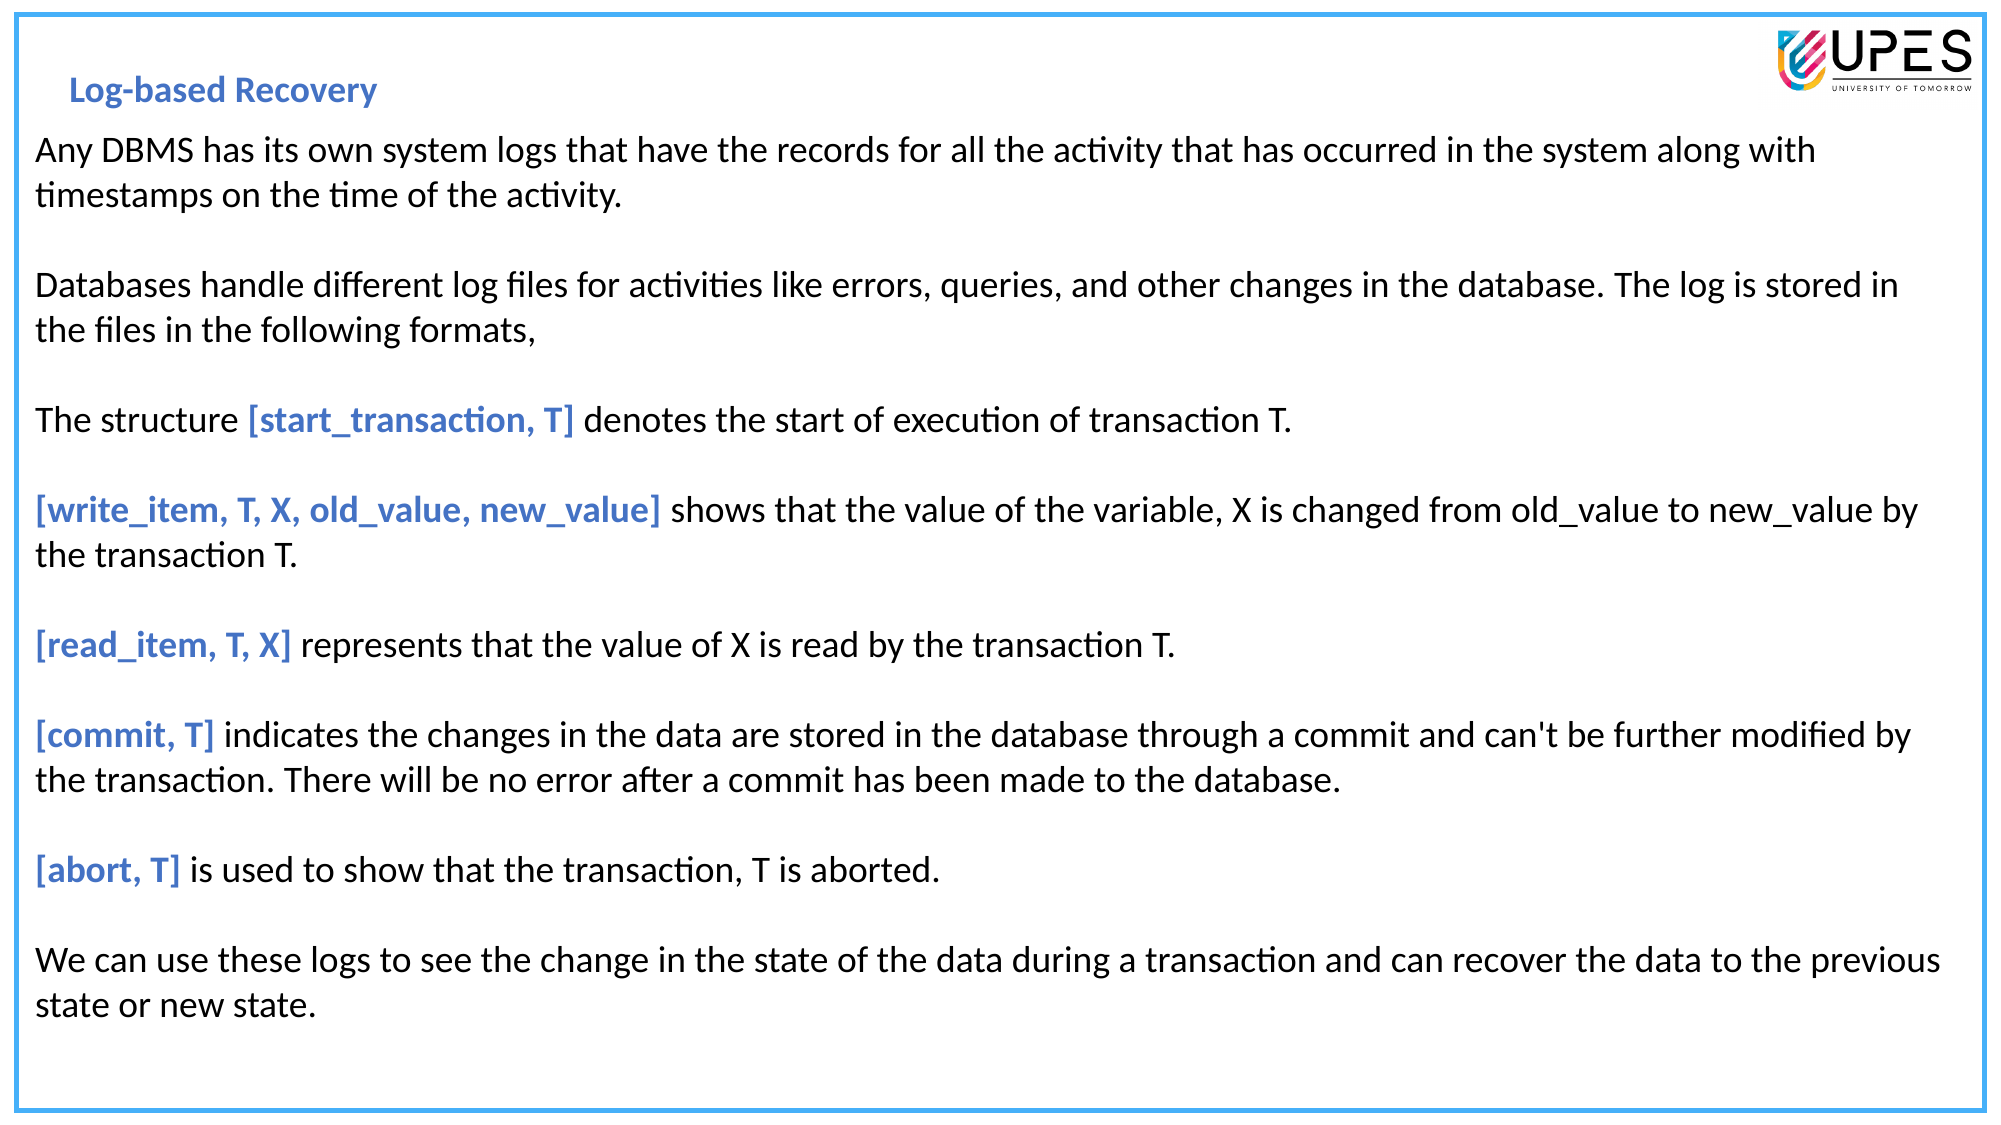

Log-based Recovery
Any DBMS has its own system logs that have the records for all the activity that has occurred in the system along with timestamps on the time of the activity.

Databases handle different log files for activities like errors, queries, and other changes in the database. The log is stored in the files in the following formats,

The structure [start_transaction, T] denotes the start of execution of transaction T.

[write_item, T, X, old_value, new_value] shows that the value of the variable, X is changed from old_value to new_value by the transaction T.

[read_item, T, X] represents that the value of X is read by the transaction T.

[commit, T] indicates the changes in the data are stored in the database through a commit and can't be further modified by the transaction. There will be no error after a commit has been made to the database.

[abort, T] is used to show that the transaction, T is aborted.

We can use these logs to see the change in the state of the data during a transaction and can recover the data to the previous state or new state.